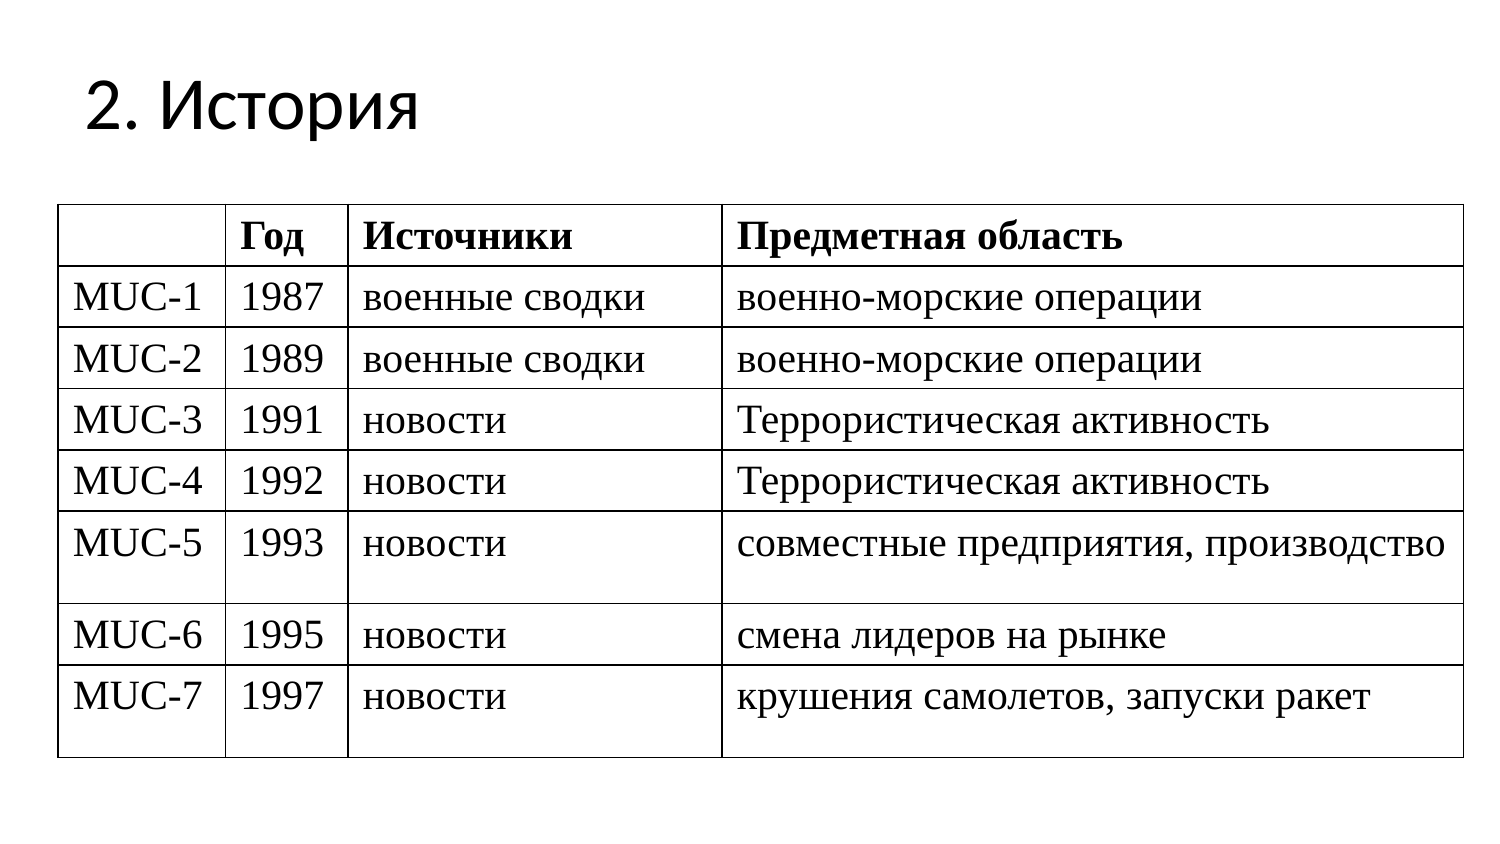

# 2. История
|  | Год | Источники | Предметная область |
| --- | --- | --- | --- |
| MUC-1 | 1987 | военные сводки | военно-морские операции |
| MUC-2 | 1989 | военные сводки | военно-морские операции |
| MUC-3 | 1991 | новости | Террористическая активность |
| MUC-4 | 1992 | новости | Террористическая активность |
| MUC-5 | 1993 | новости | совместные предприятия, производство |
| MUC-6 | 1995 | новости | смена лидеров на рынке |
| MUC-7 | 1997 | новости | крушения самолетов, запуски ракет |